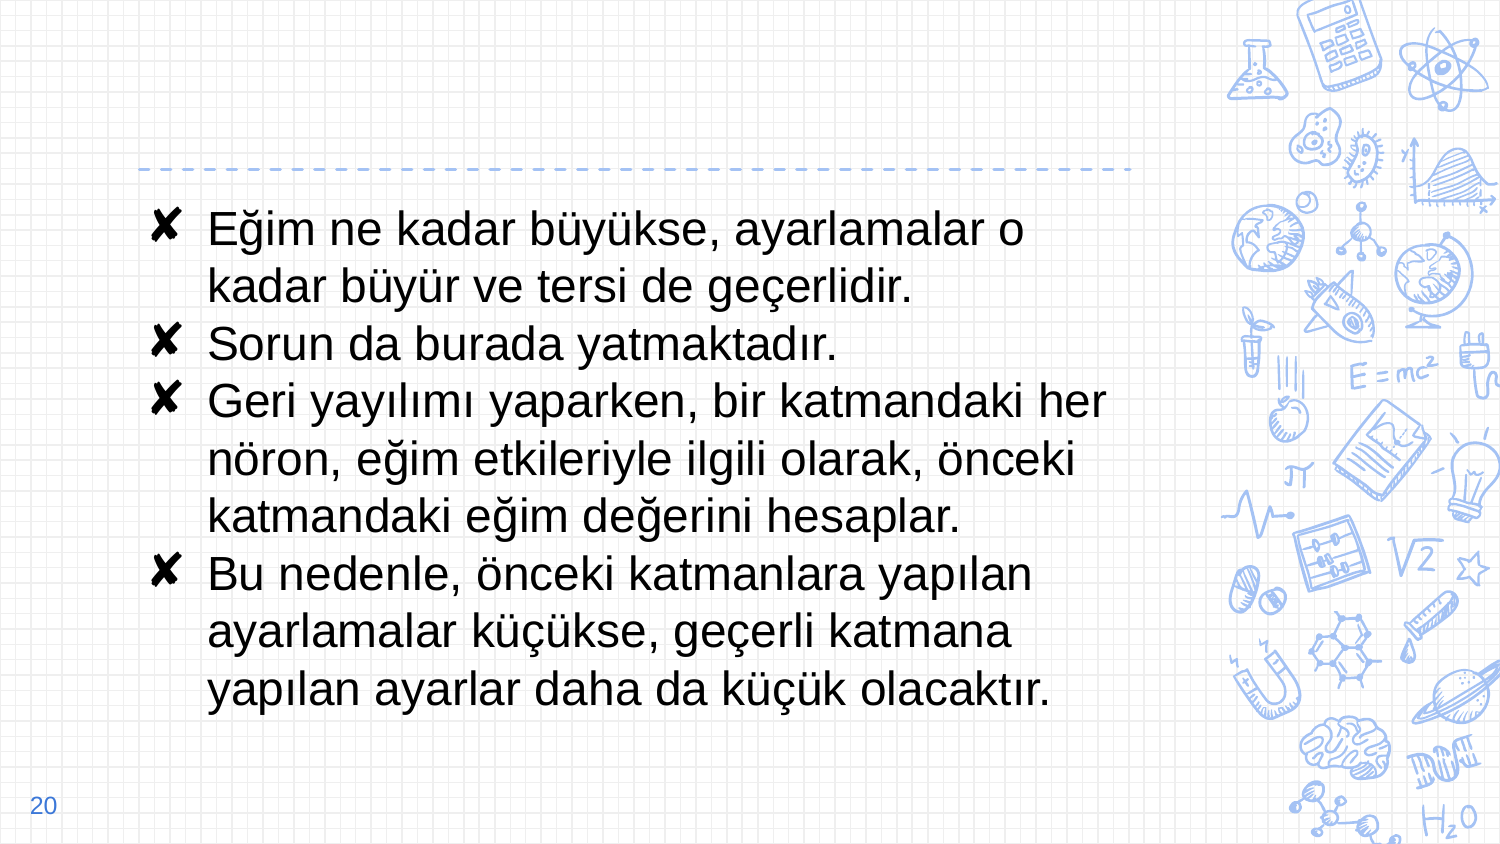

Eğim ne kadar büyükse, ayarlamalar o kadar büyür ve tersi de geçerlidir.
Sorun da burada yatmaktadır.
Geri yayılımı yaparken, bir katmandaki her nöron, eğim etkileriyle ilgili olarak, önceki katmandaki eğim değerini hesaplar.
Bu nedenle, önceki katmanlara yapılan ayarlamalar küçükse, geçerli katmana yapılan ayarlar daha da küçük olacaktır.

20